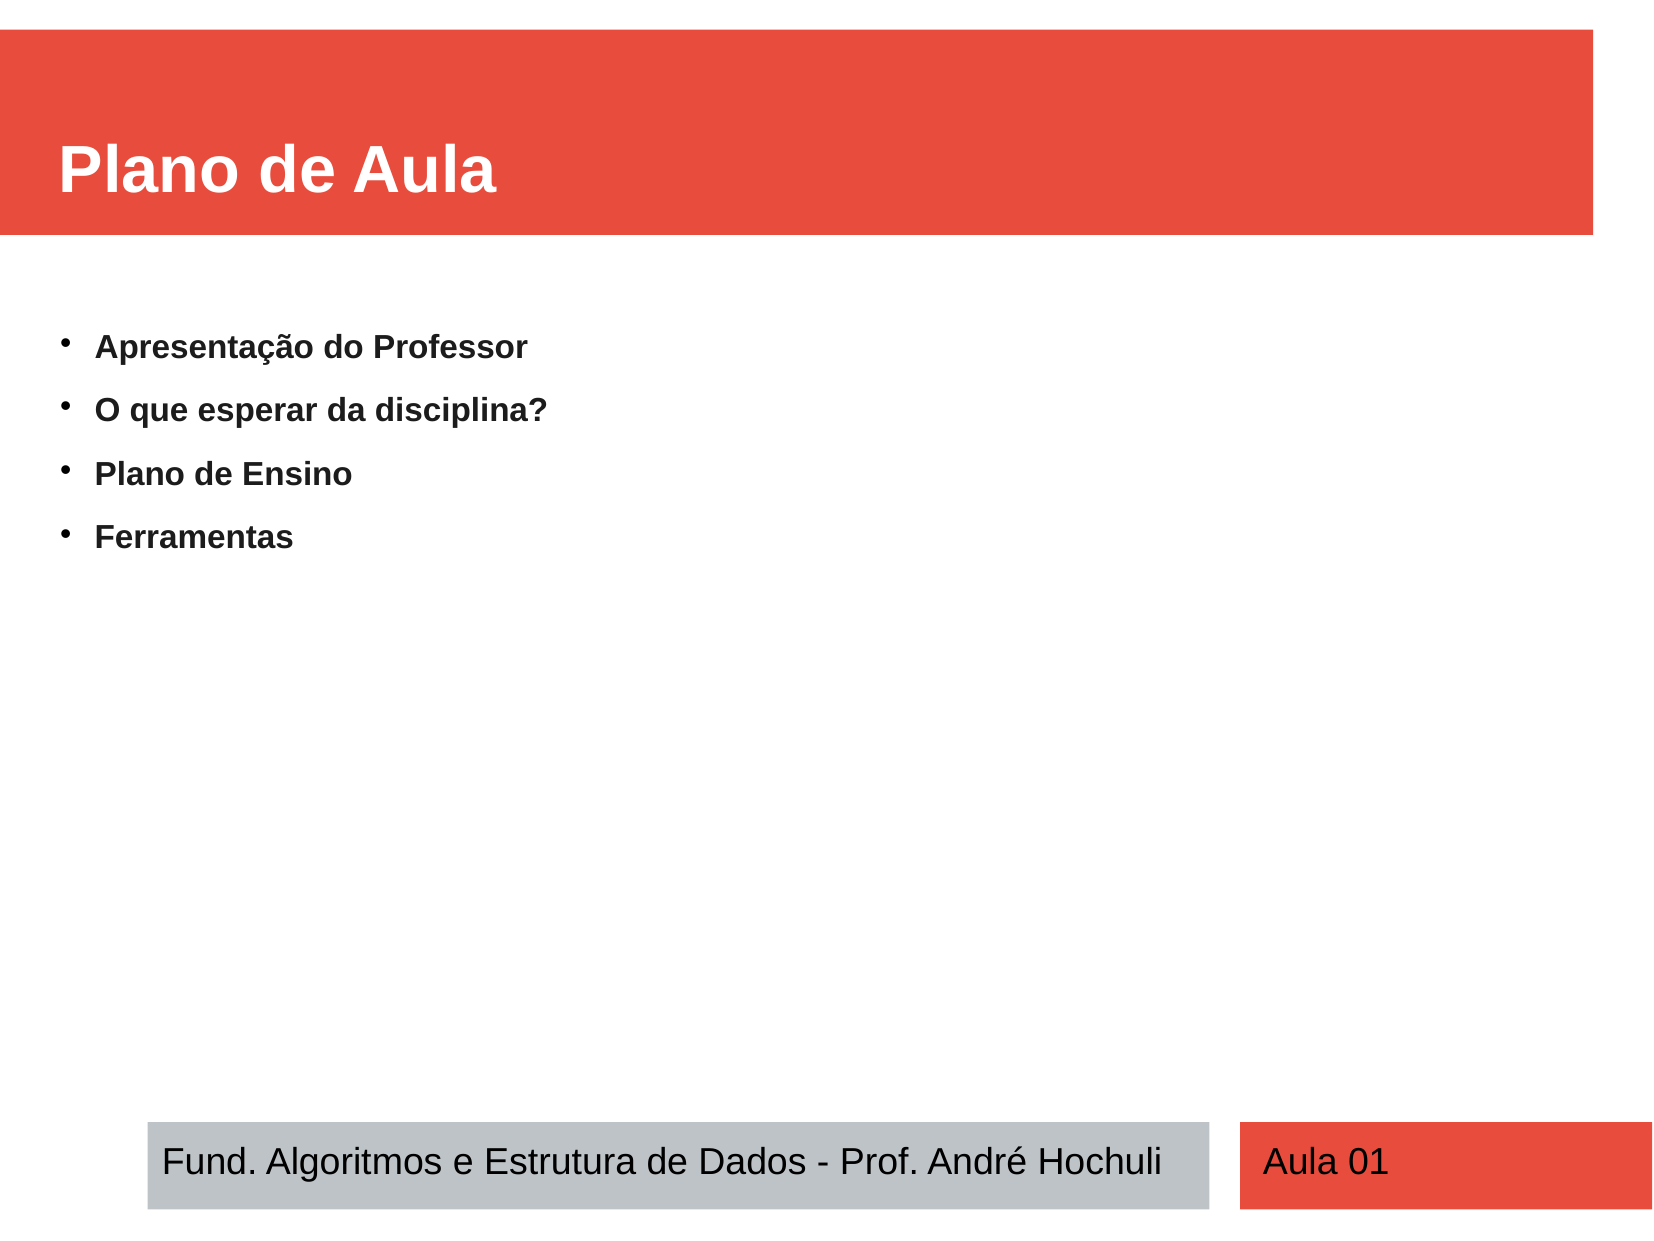

Plano de Aula
Apresentação do Professor
O que esperar da disciplina?
Plano de Ensino
Ferramentas

Fund. Algoritmos e Estrutura de Dados - Prof. André Hochuli
Aula 01